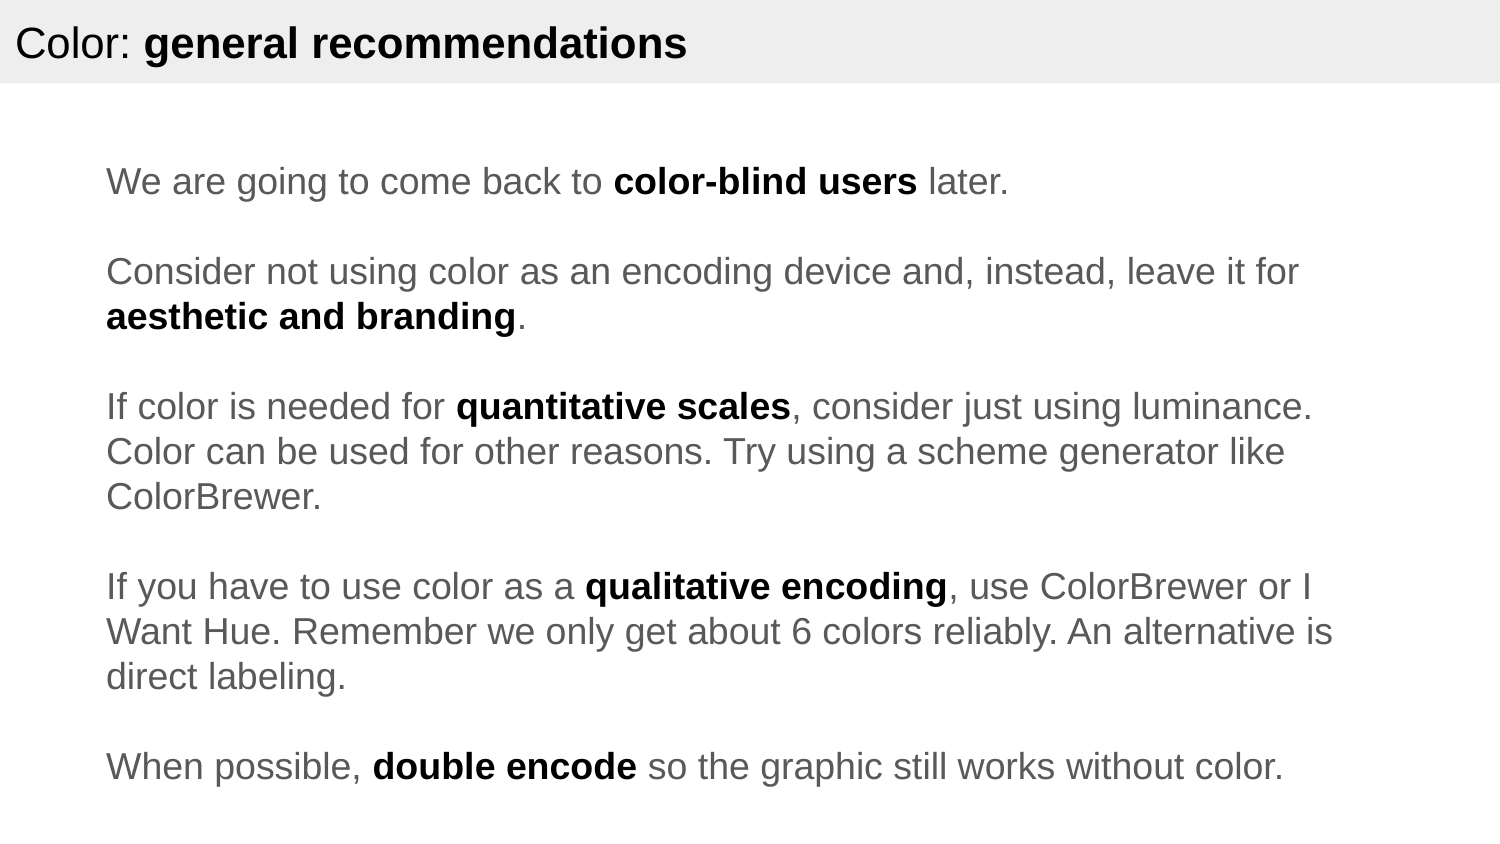

Color: general recommendations

We are going to come back to color-blind users later.

Consider not using color as an encoding device and, instead, leave it for aesthetic and branding.

If color is needed for quantitative scales, consider just using luminance. Color can be used for other reasons. Try using a scheme generator like ColorBrewer.

If you have to use color as a qualitative encoding, use ColorBrewer or I Want Hue. Remember we only get about 6 colors reliably. An alternative is direct labeling.

When possible, double encode so the graphic still works without color.